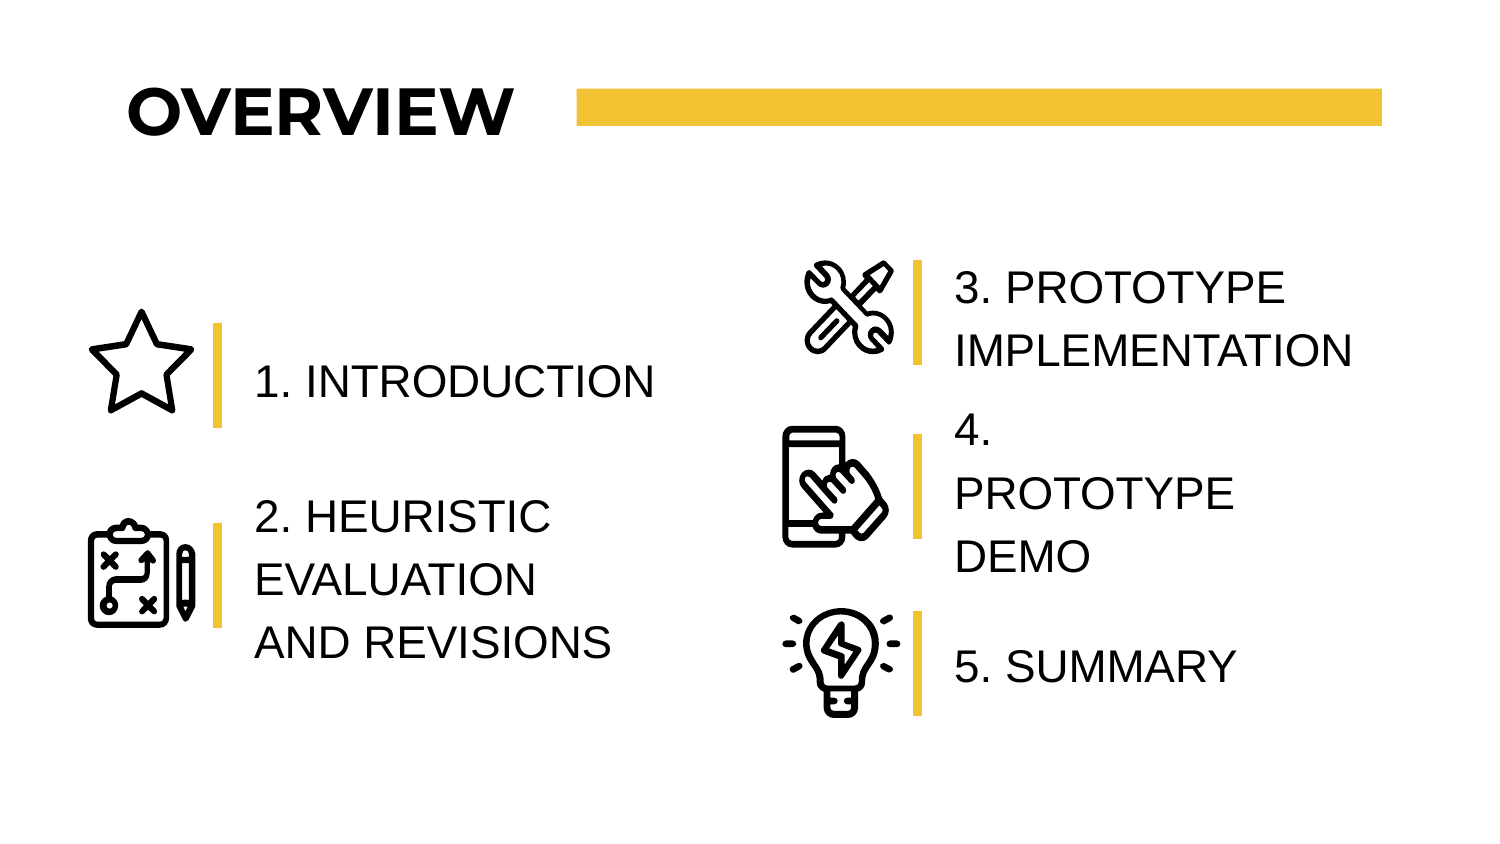

# OVERVIEW

3. PROTOTYPE IMPLEMENTATION

1. INTRODUCTION

4. PROTOTYPE DEMO

2. HEURISTIC EVALUATION AND REVISIONS

5. SUMMARY